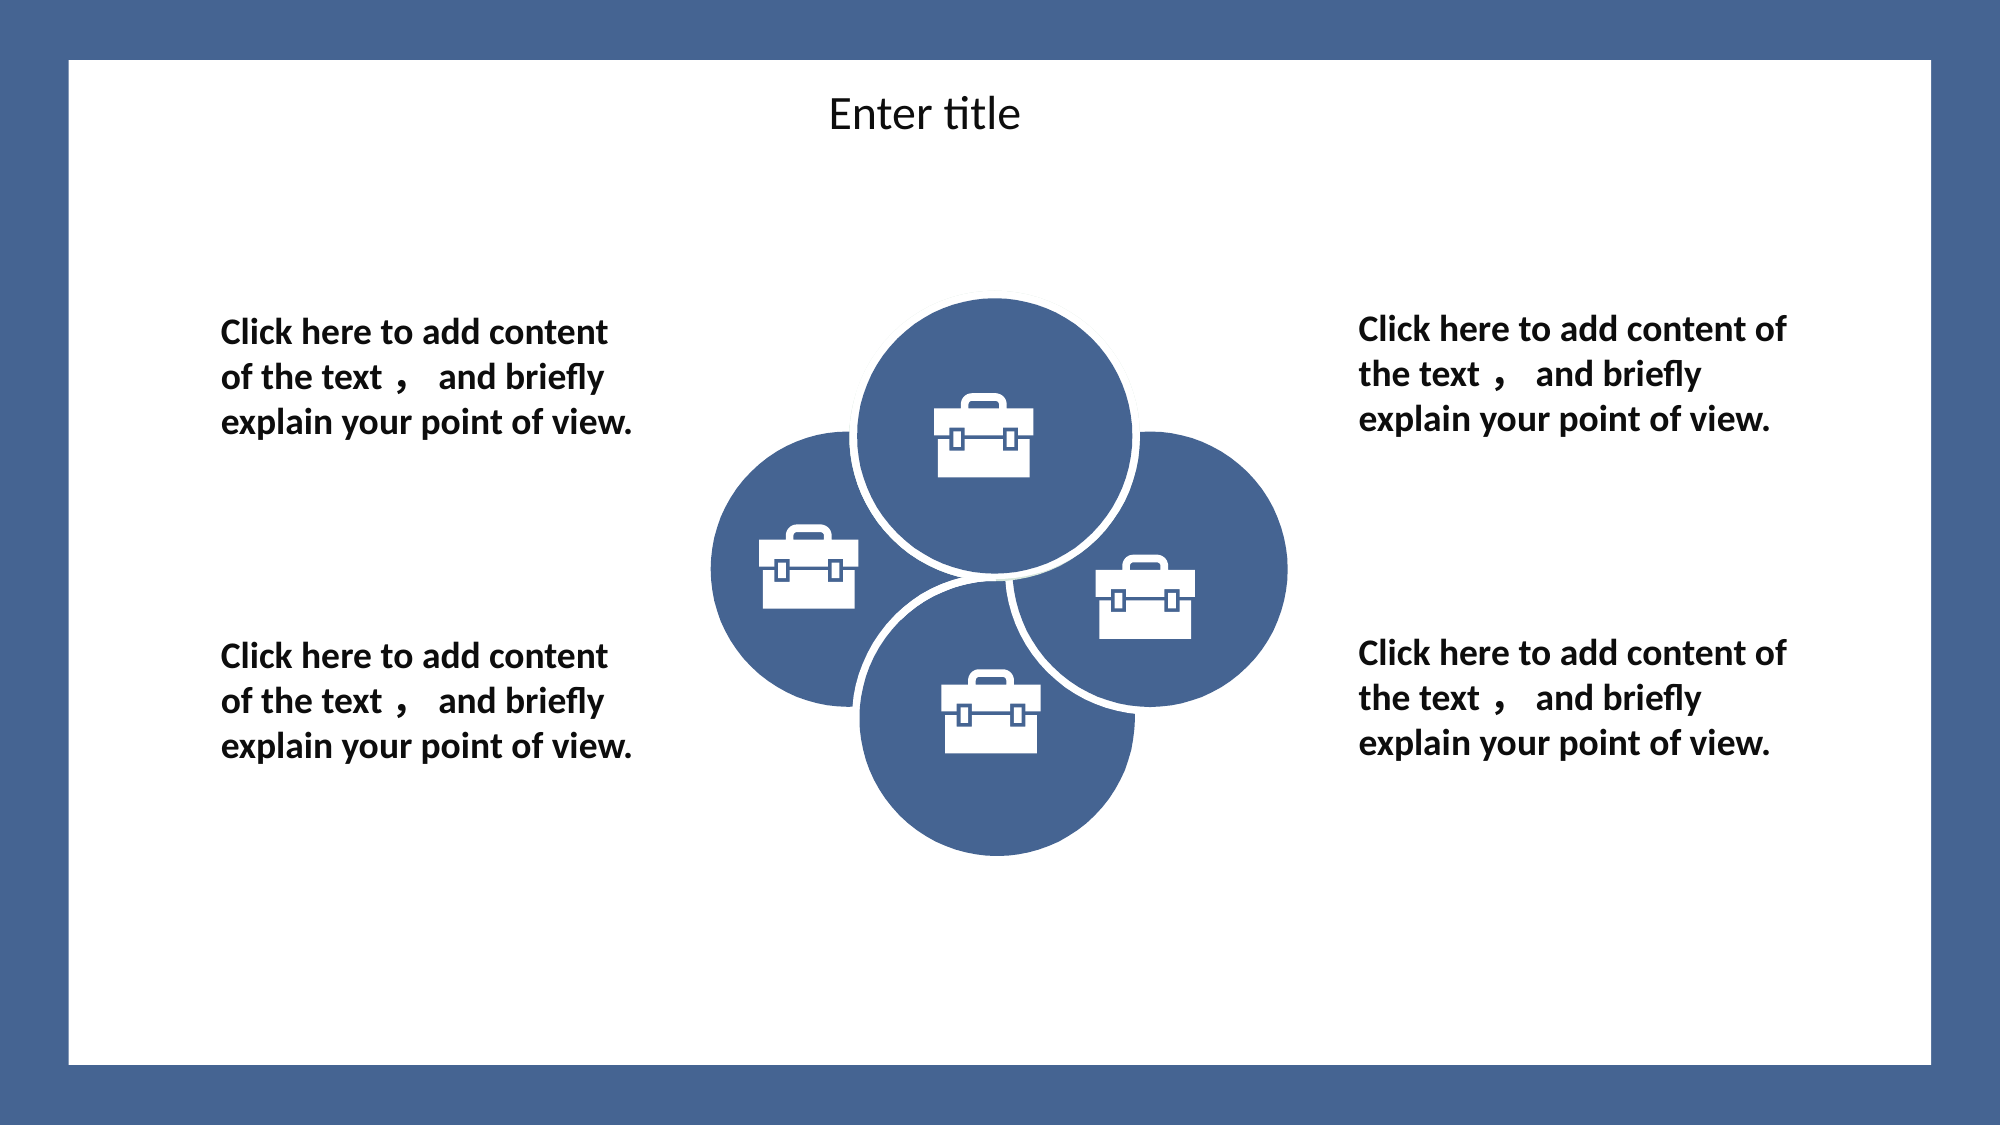

Enter title

Click here to add content of the text，and briefly explain your point of view.

Click here to add content of the text，and briefly explain your point of view.

Click here to add content of the text，and briefly explain your point of view.

Click here to add content of the text，and briefly explain your point of view.